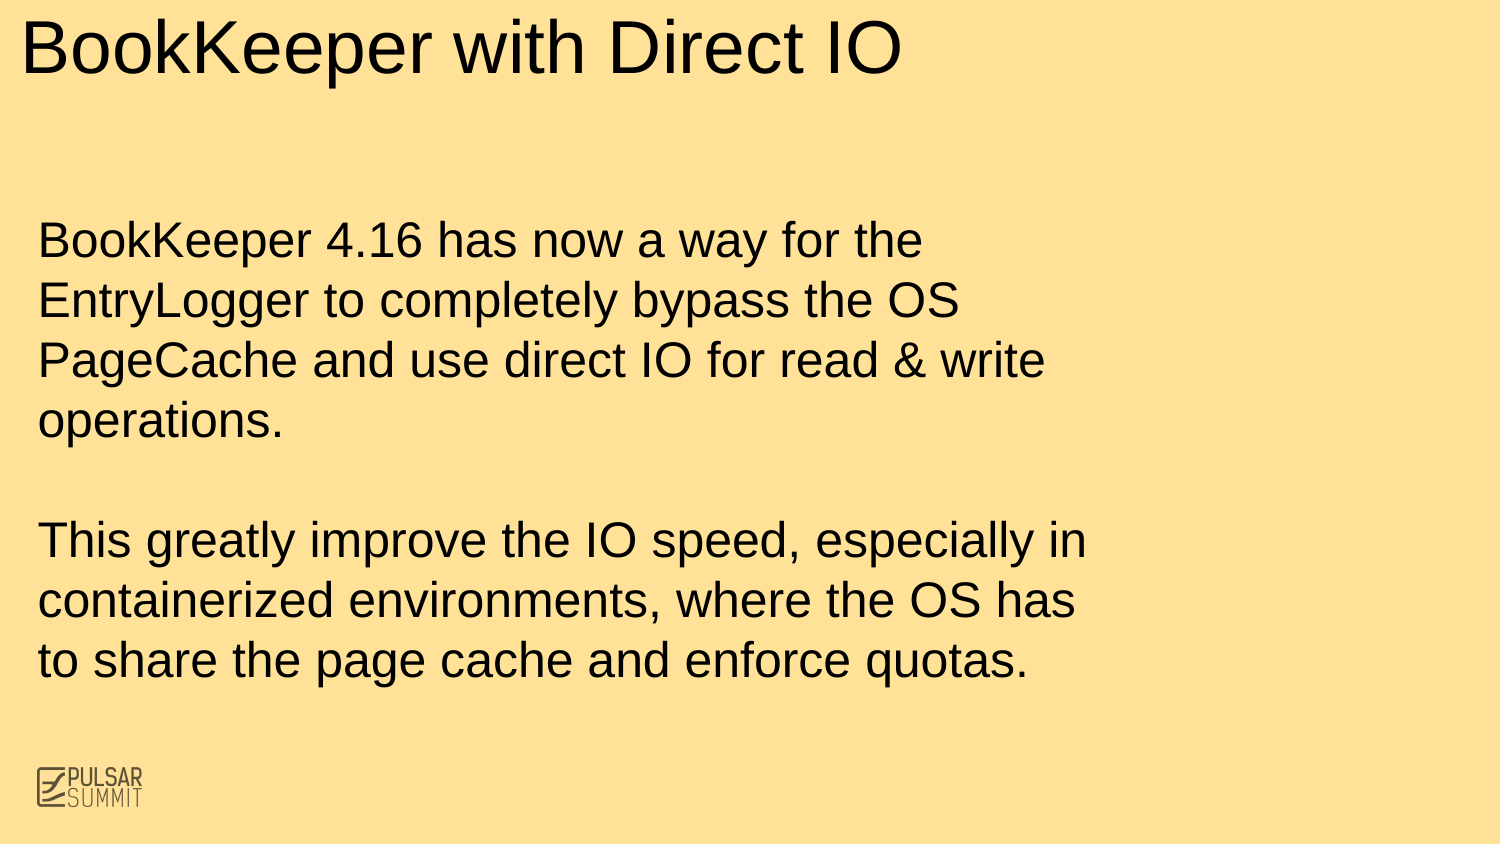

BookKeeper with Direct IO
BookKeeper 4.16 has now a way for the EntryLogger to completely bypass the OS PageCache and use direct IO for read & write operations.

This greatly improve the IO speed, especially in containerized environments, where the OS has to share the page cache and enforce quotas.